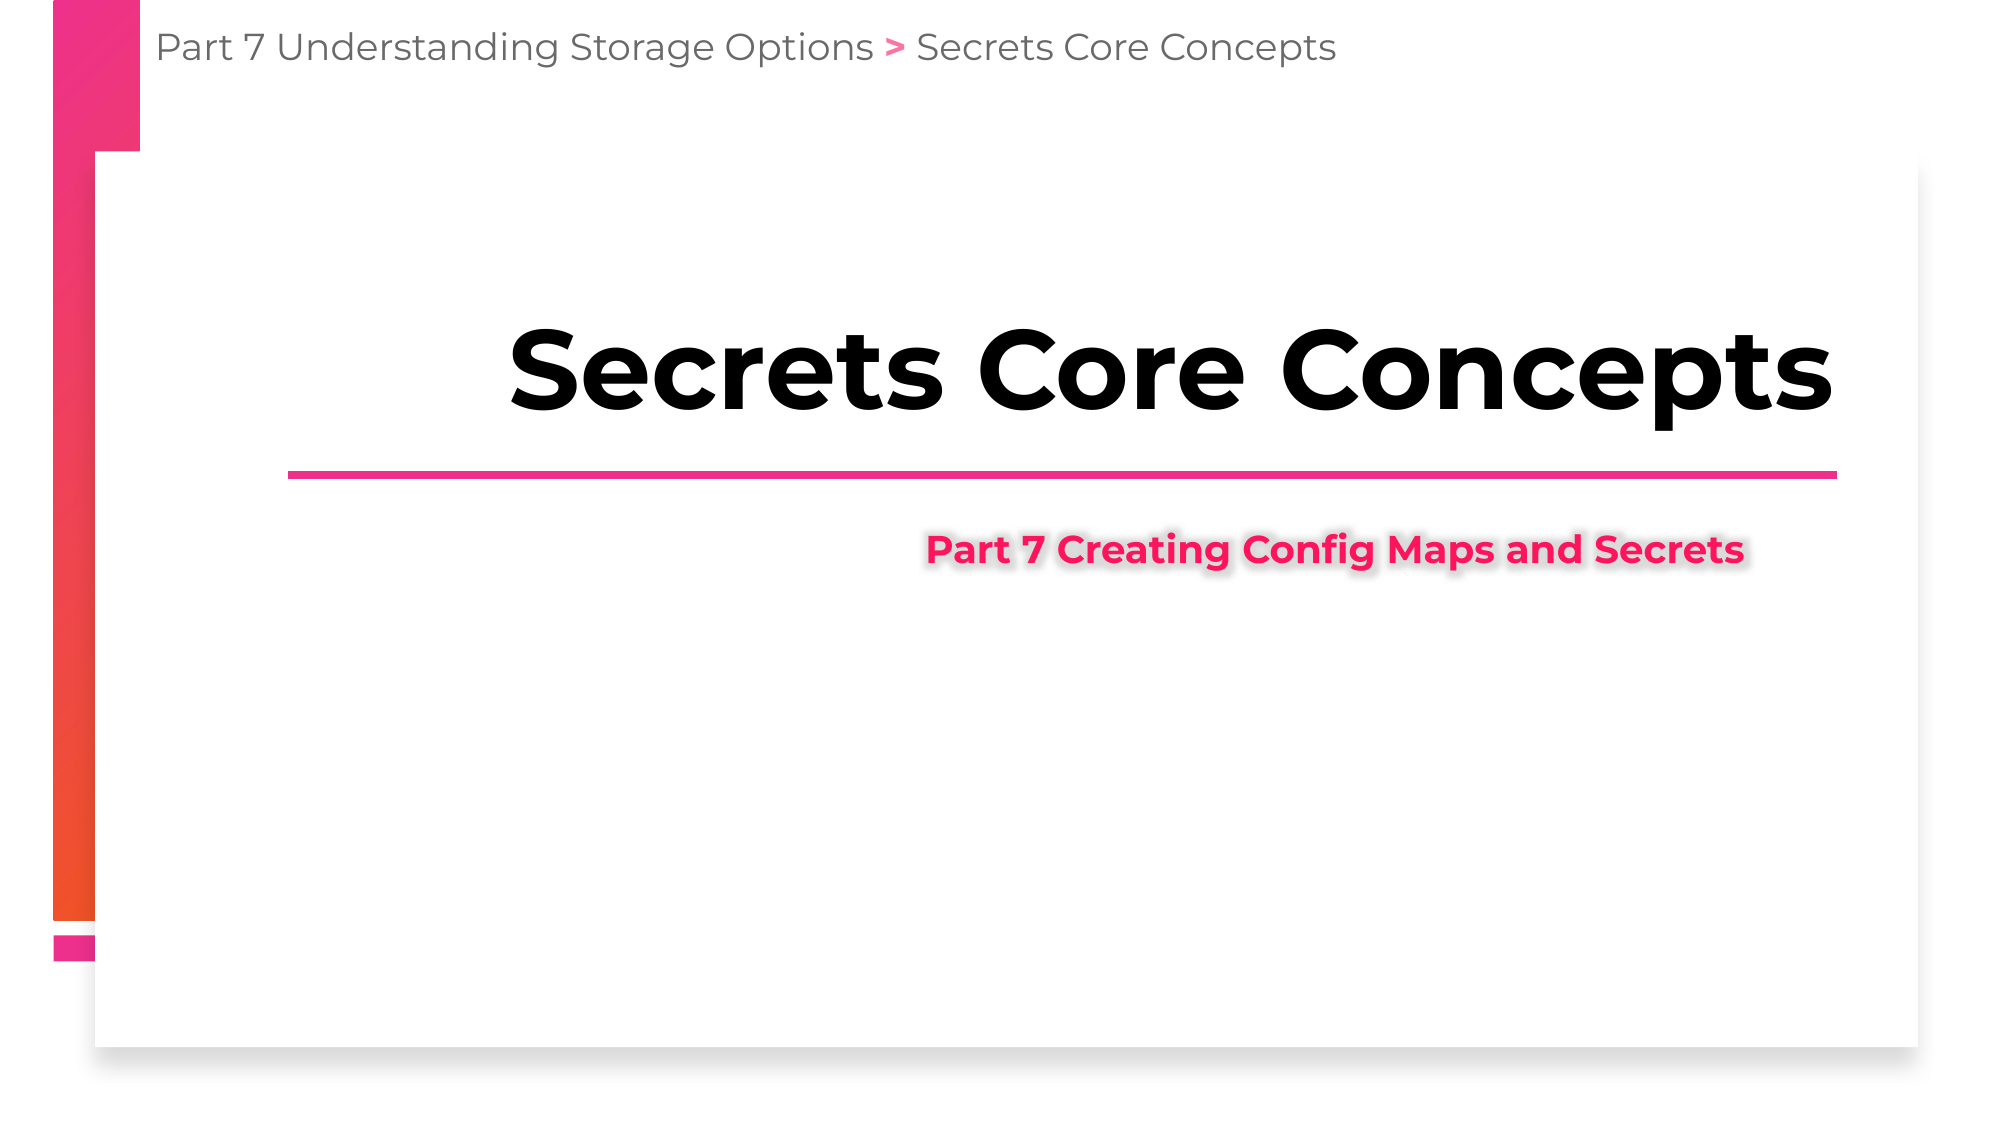

Part 7 Understanding Storage Options > Secrets Core Concepts

Secrets Core Concepts

Part 7 Creating Config Maps and Secrets